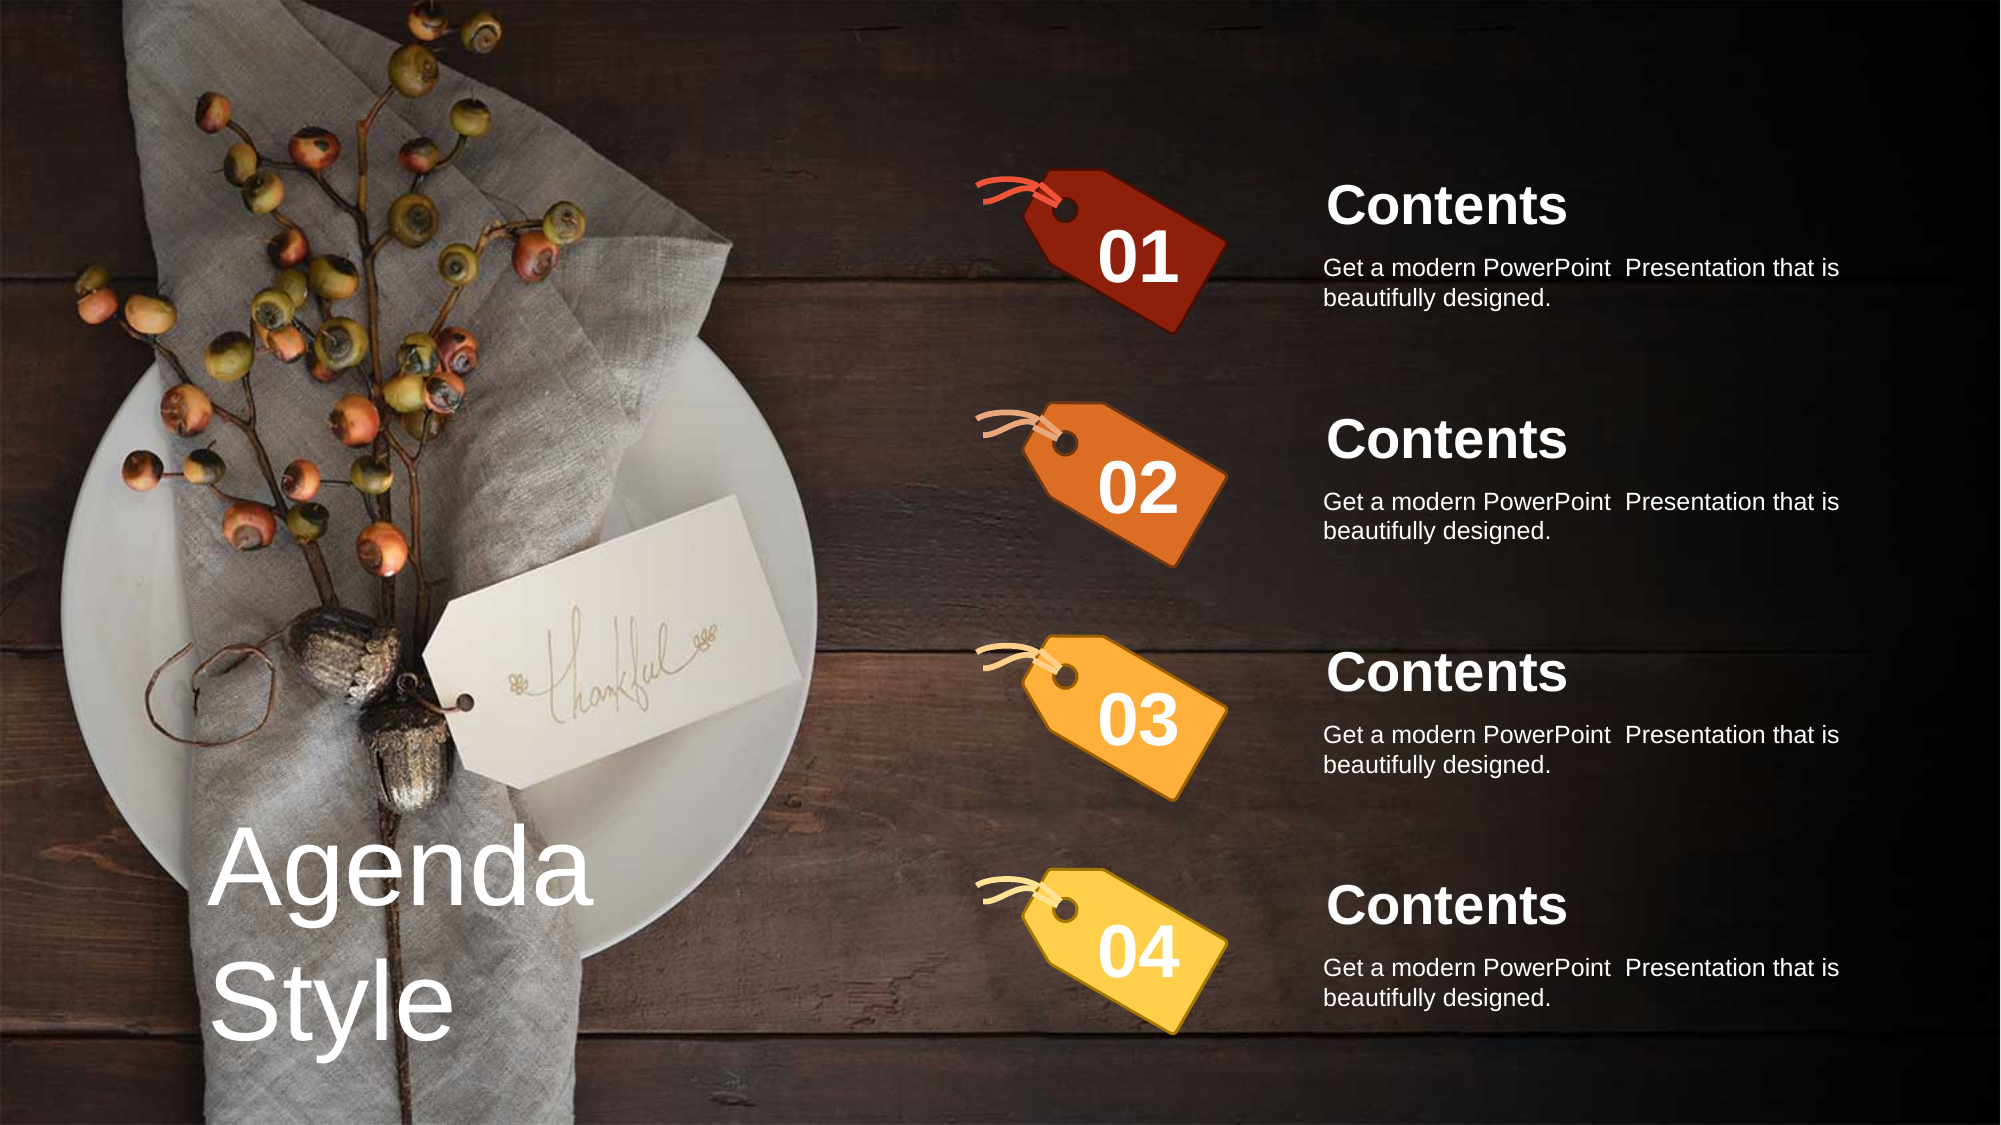

Contents
Get a modern PowerPoint  Presentation that is beautifully designed.
01

Contents
Get a modern PowerPoint  Presentation that is beautifully designed.
02

Contents
Get a modern PowerPoint  Presentation that is beautifully designed.
03
Agenda Style

Contents
Get a modern PowerPoint  Presentation that is beautifully designed.
04